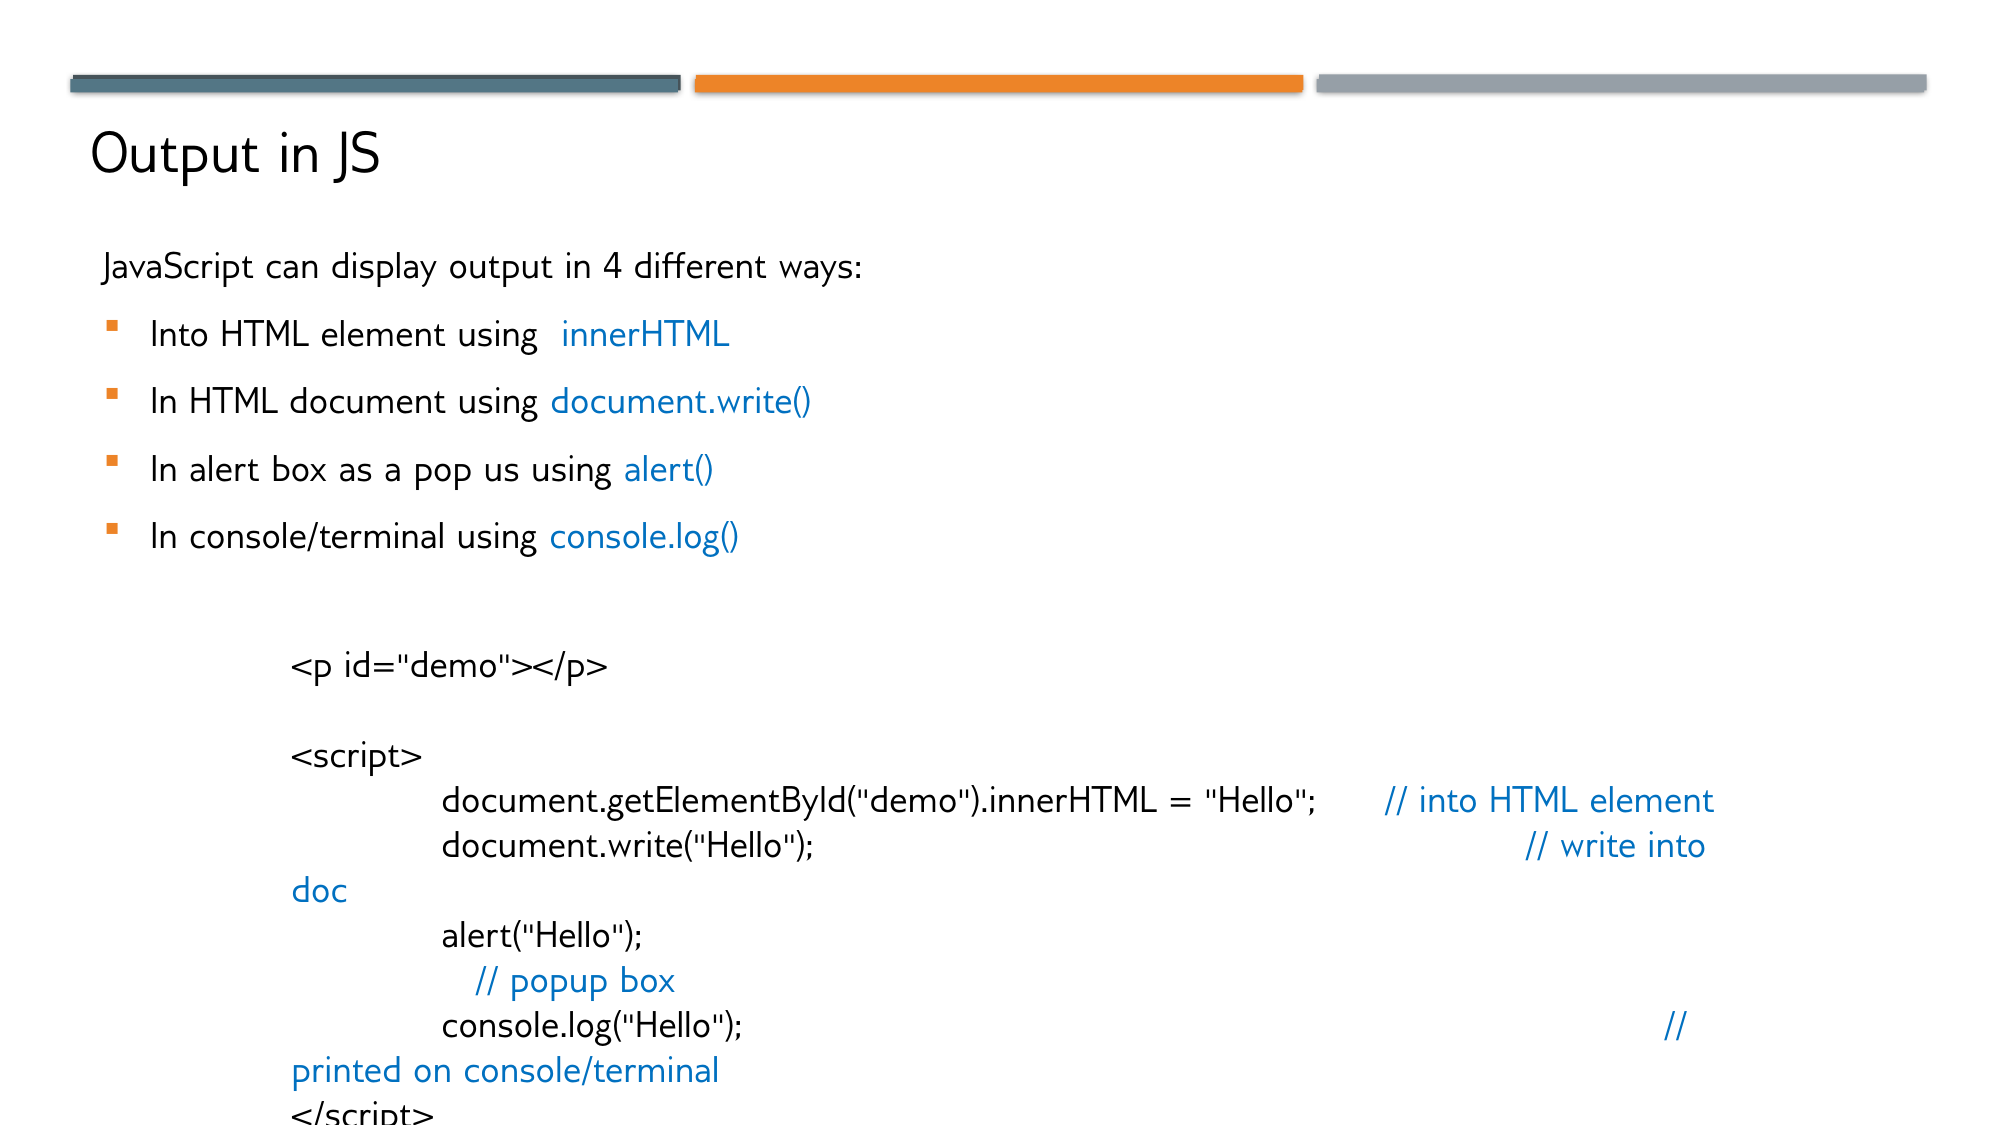

# Output in JS
JavaScript can display output in 4 different ways:
Into HTML element using  innerHTML
In HTML document using document.write()
In alert box as a pop us using alert()
In console/terminal using console.log()
<p id="demo"></p>

<script>
	document.getElementById("demo").innerHTML = "Hello";      // into HTML element
	document.write("Hello");                             			   // write into doc
	alert("Hello");                                     					   // popup box
	console.log("Hello");                                				  // printed on console/terminal
</script>